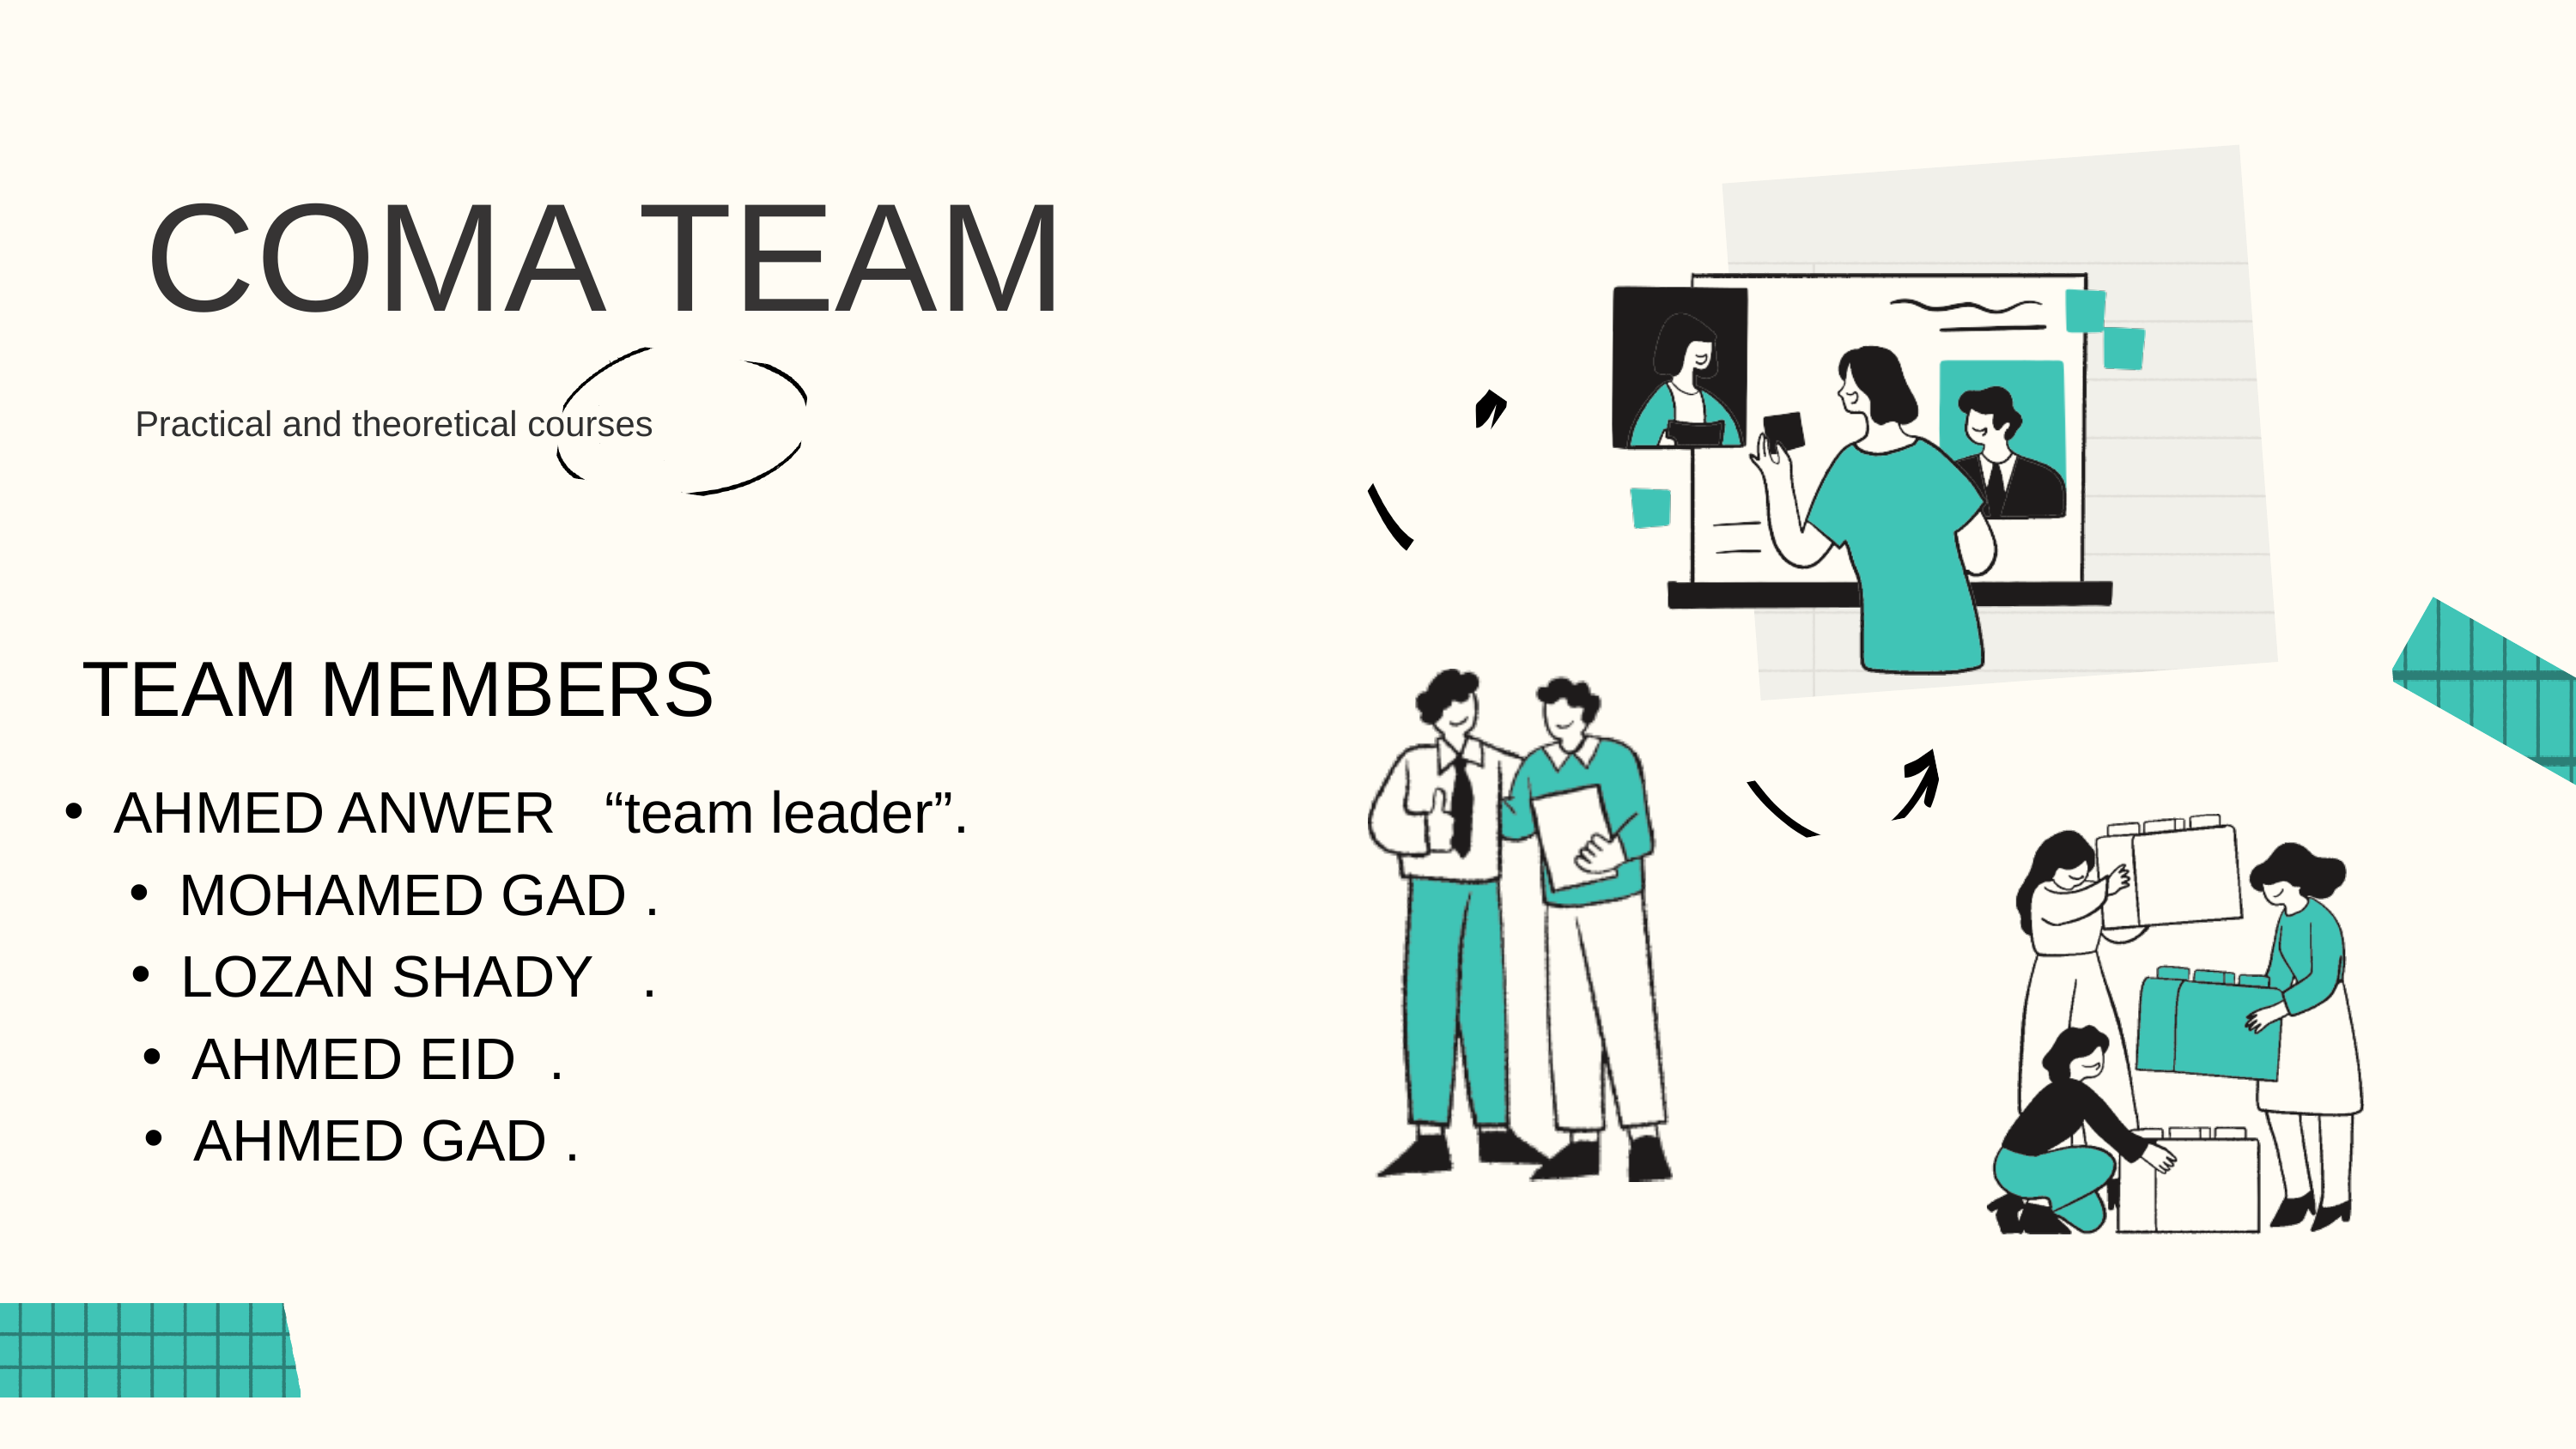

COMA TEAM

Practical and theoretical courses

TEAM MEMBERS

AHMED ANWER   “team leader”.
MOHAMED GAD .
LOZAN SHADY   .
AHMED EID  .
AHMED GAD .